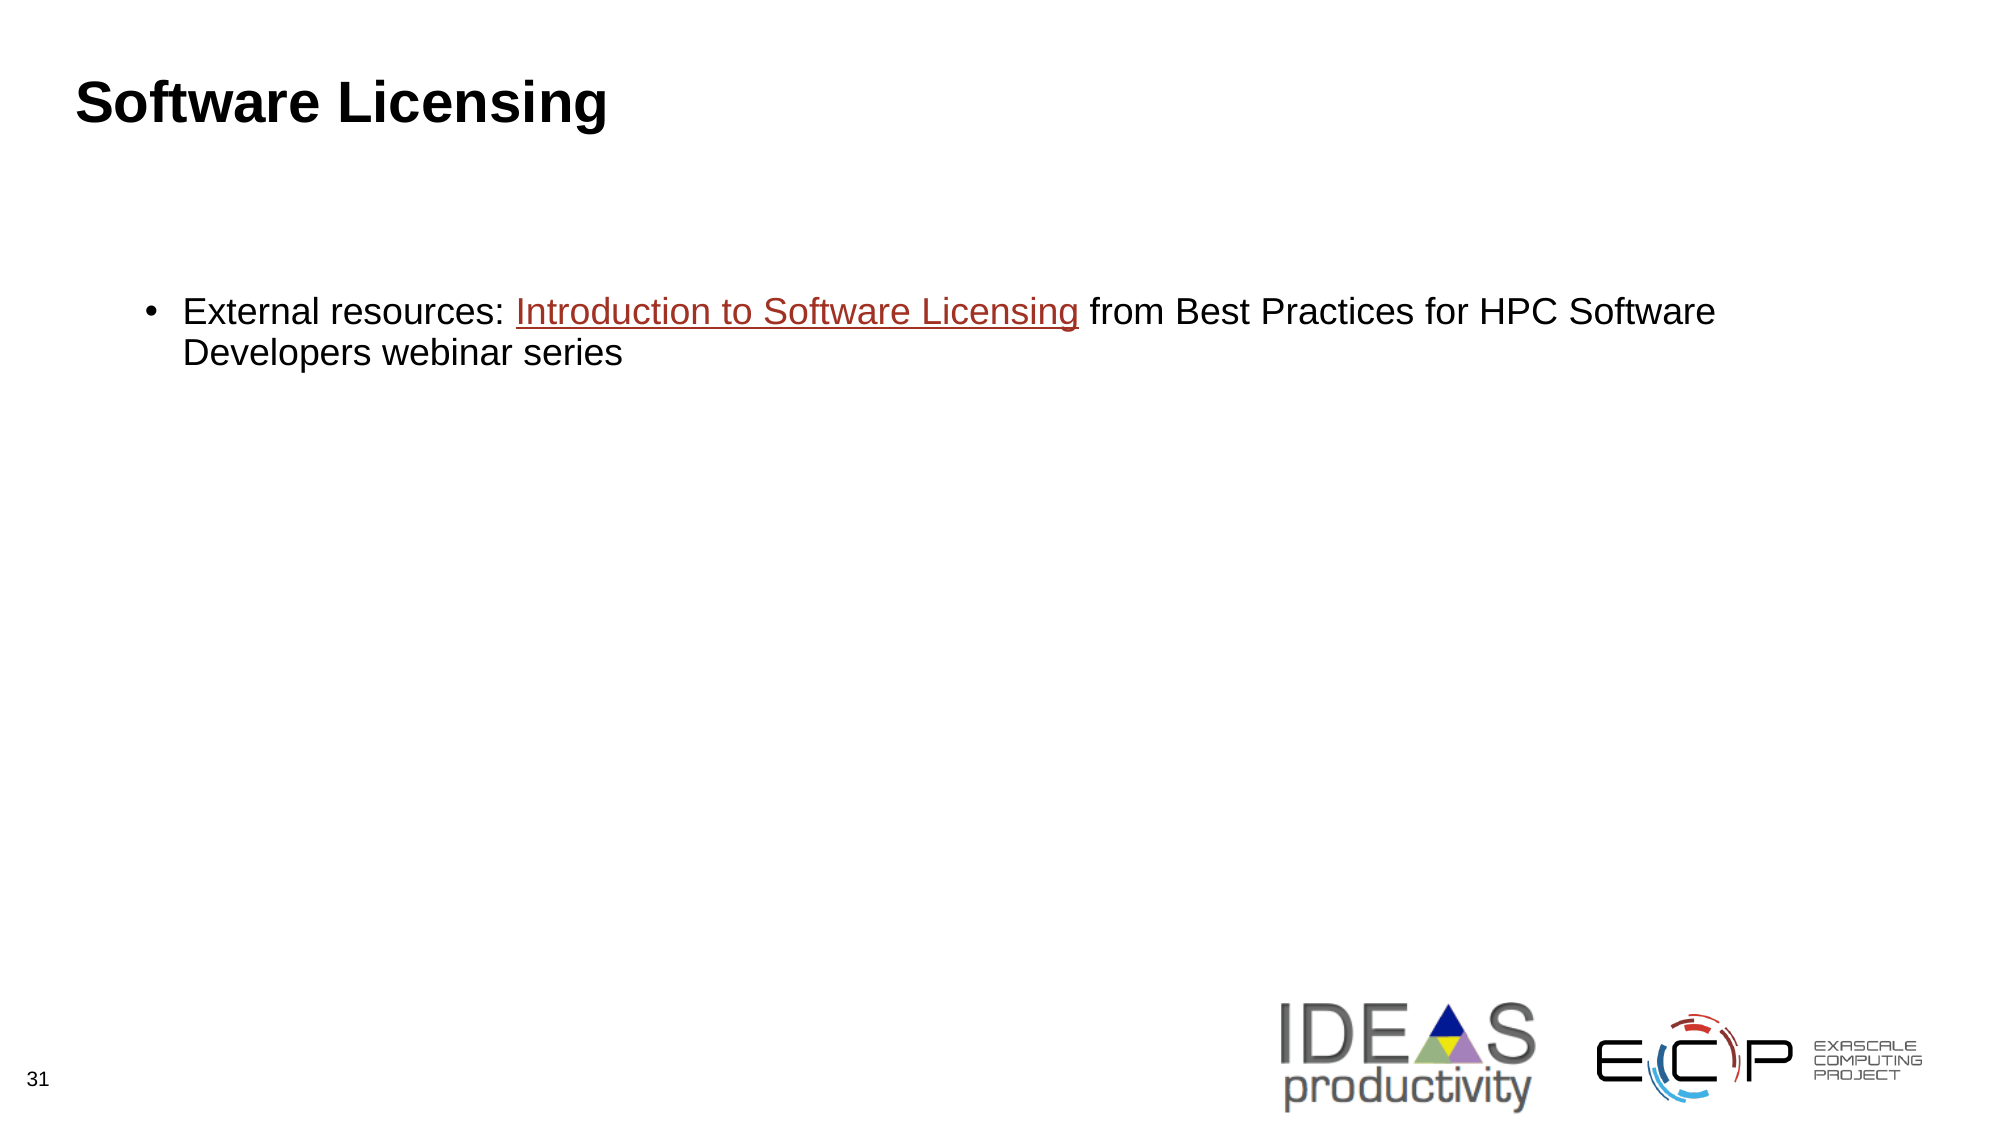

# Software Licensing
External resources: Introduction to Software Licensing from Best Practices for HPC Software Developers webinar series